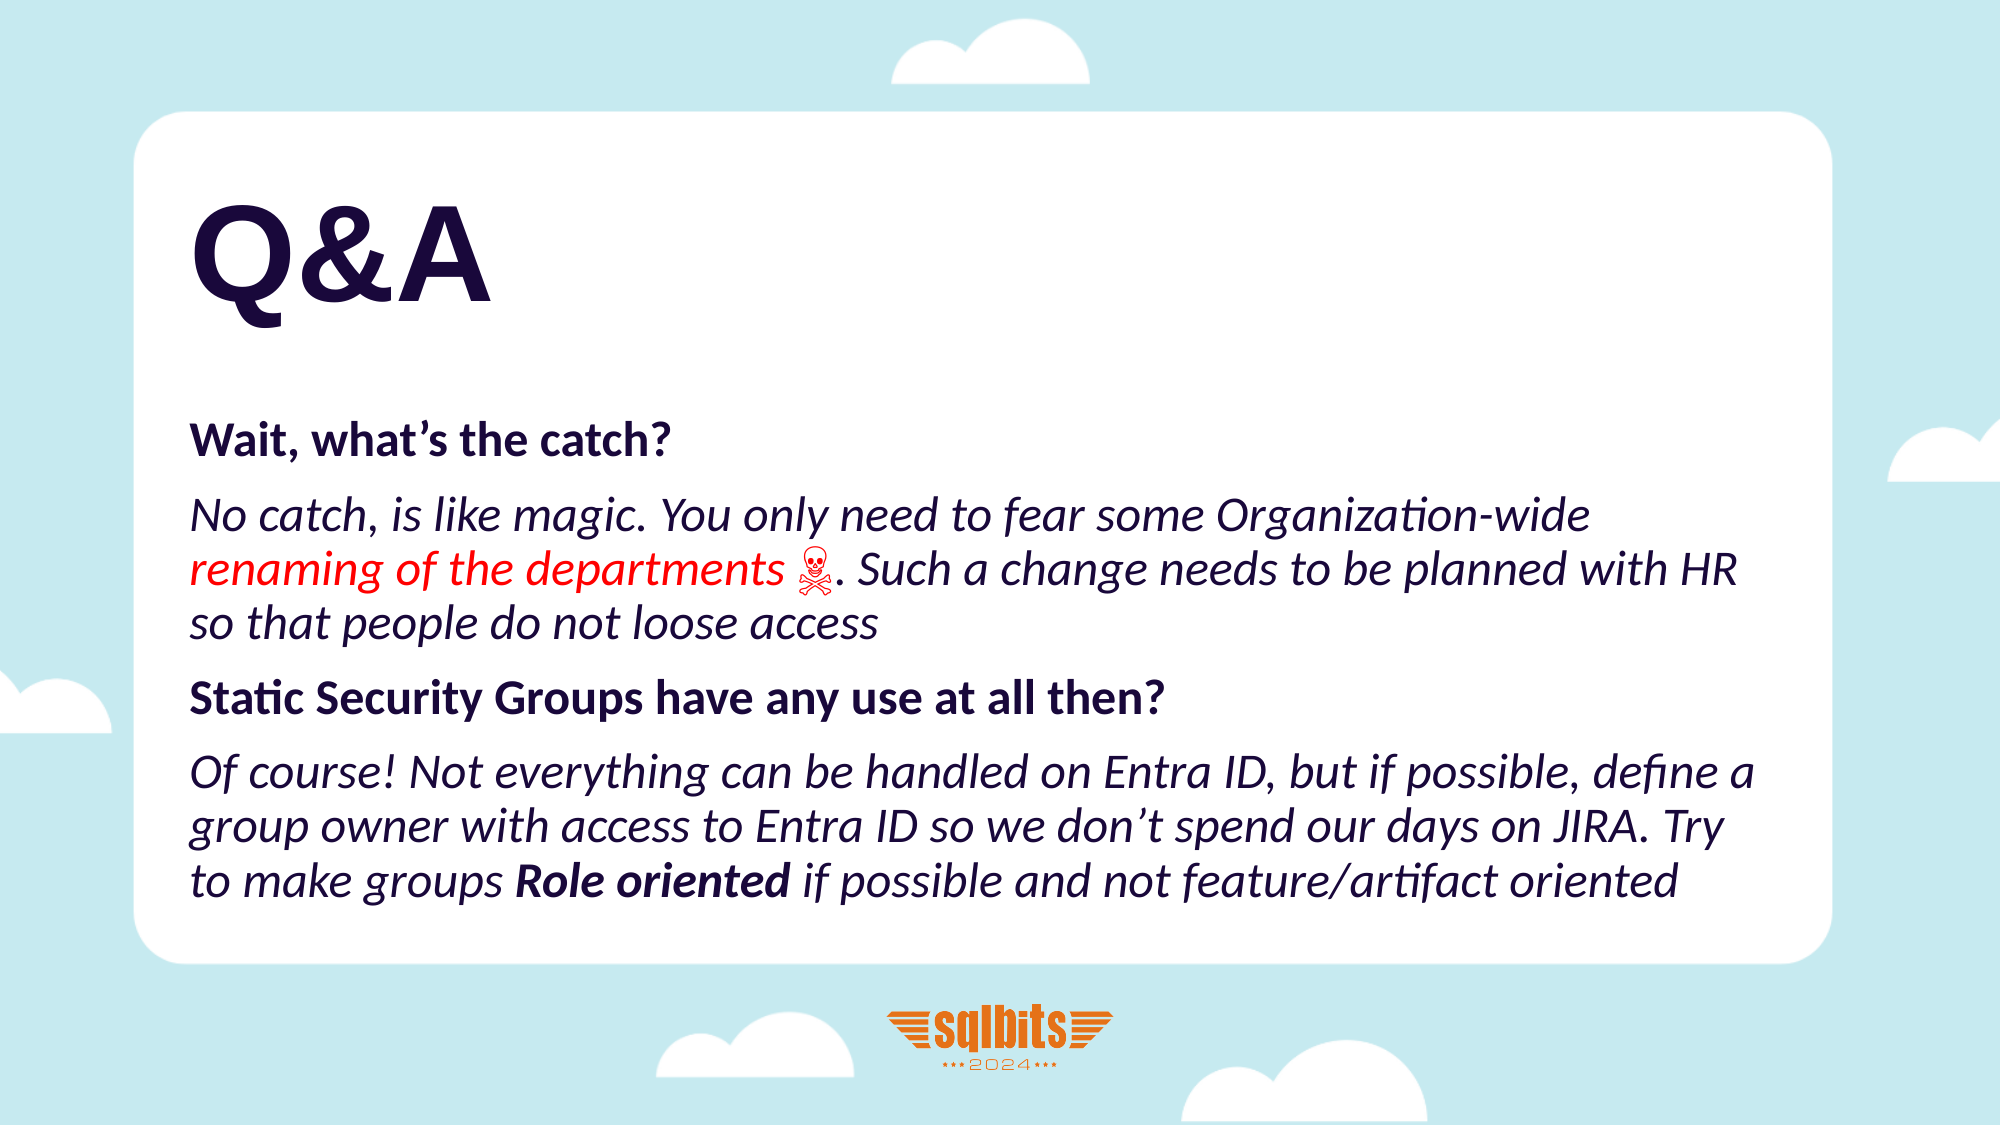

# Q&A
Wait, what’s the catch?
No catch, is like magic. You only need to fear some Organization-wide renaming of the departments ☠️. Such a change needs to be planned with HR so that people do not loose access
Static Security Groups have any use at all then?
Of course! Not everything can be handled on Entra ID, but if possible, define a group owner with access to Entra ID so we don’t spend our days on JIRA. Try to make groups Role oriented if possible and not feature/artifact oriented